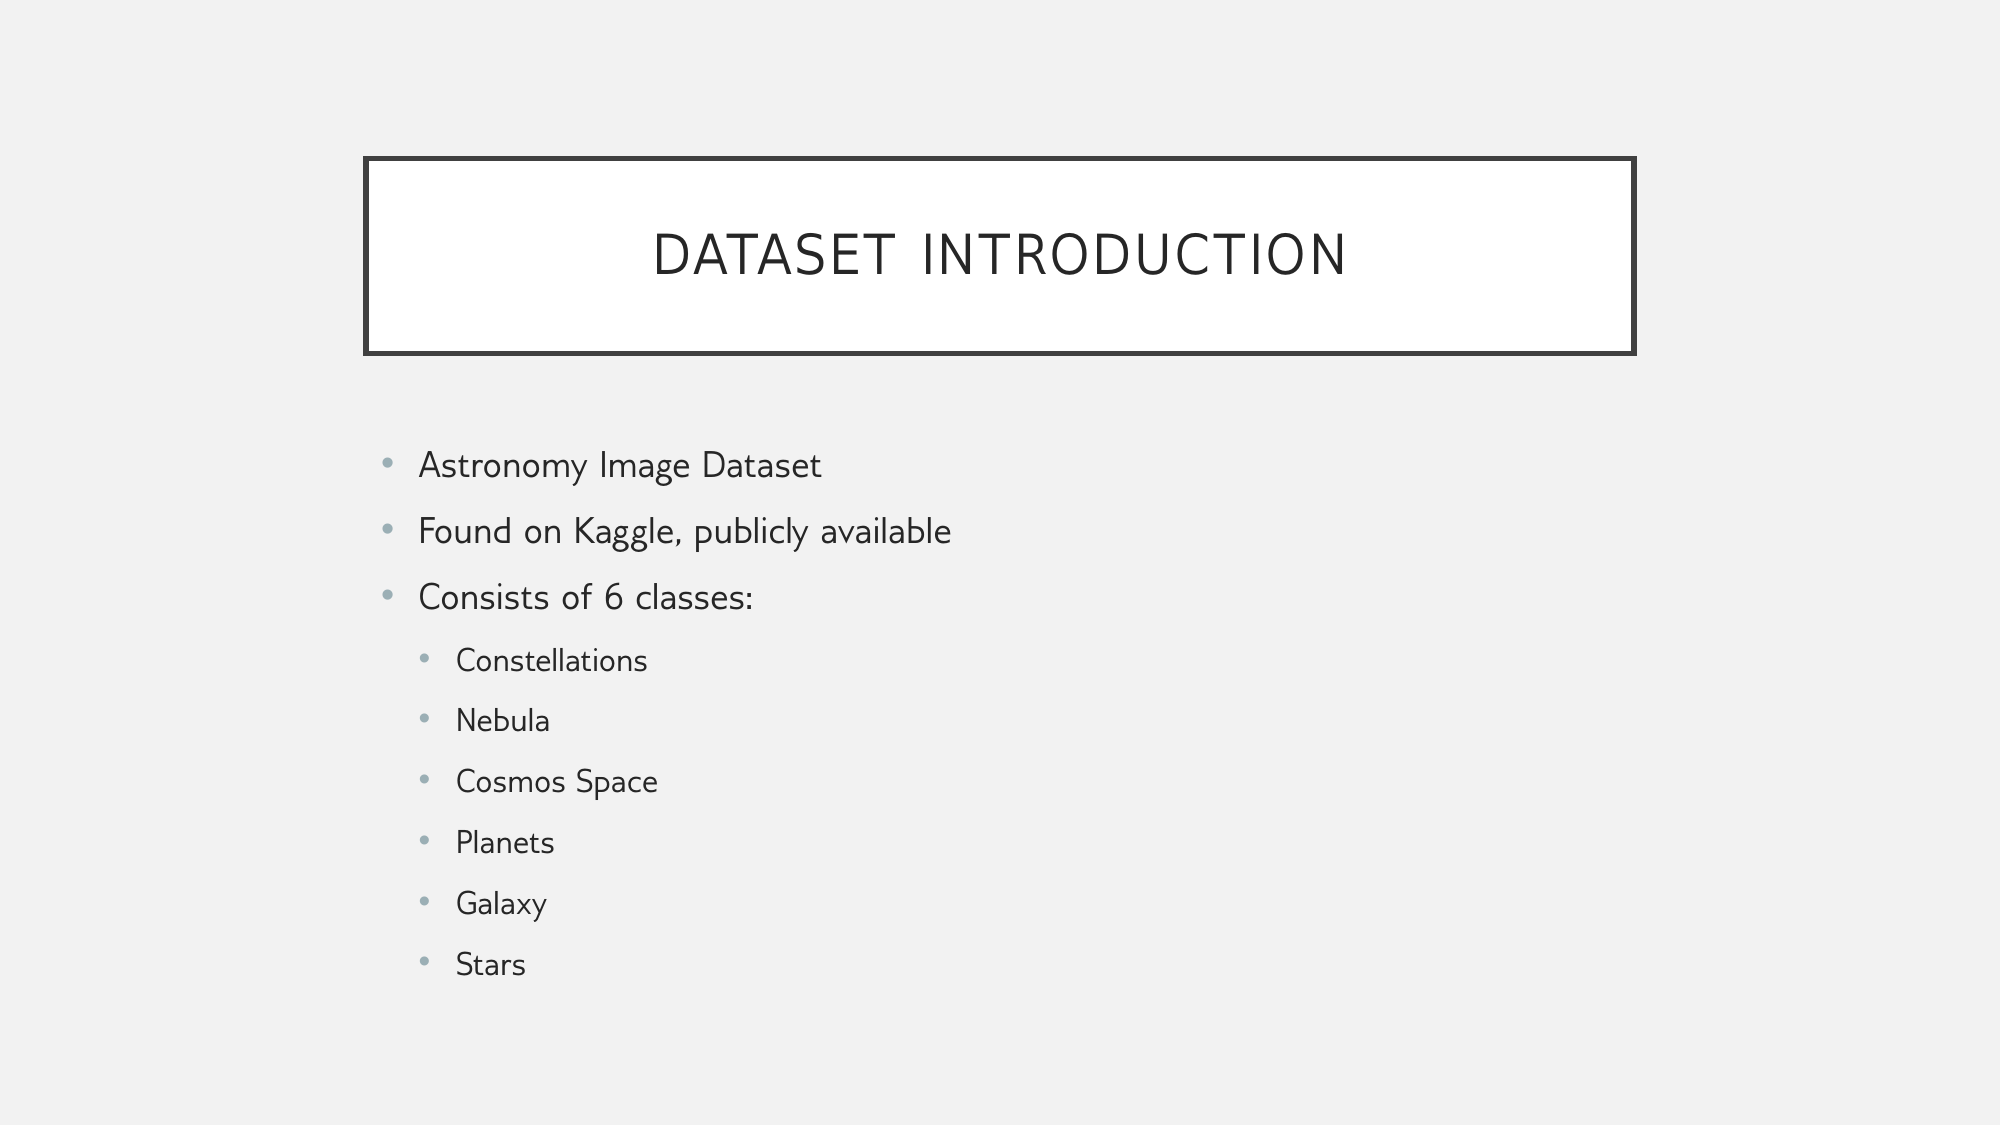

# Dataset Introduction
Astronomy Image Dataset
Found on Kaggle, publicly available
Consists of 6 classes:
Constellations
Nebula
Cosmos Space
Planets
Galaxy
Stars